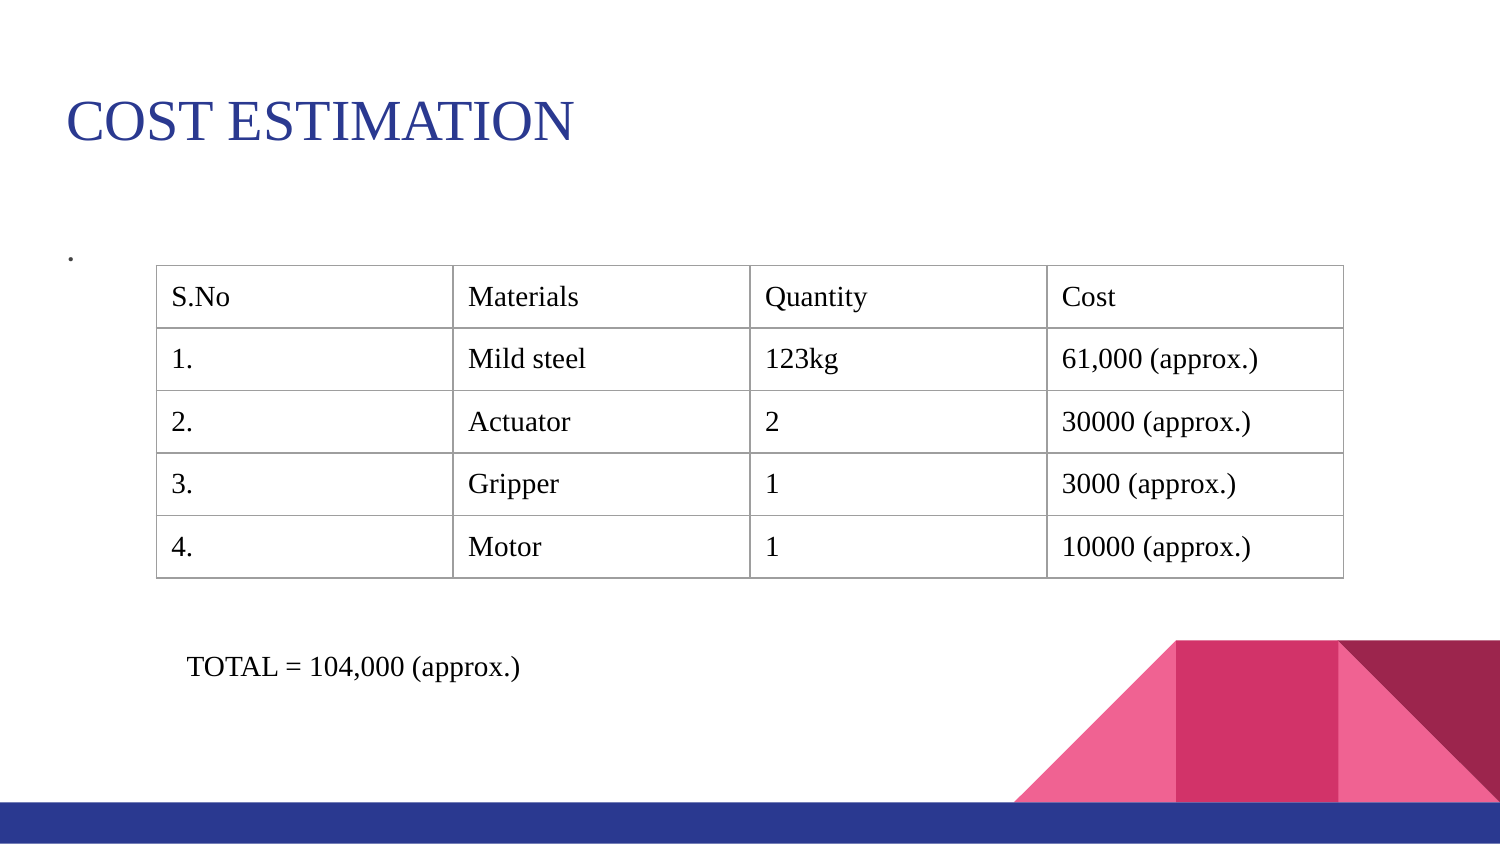

# COST ESTIMATION
.
| S.No | Materials | Quantity | Cost |
| --- | --- | --- | --- |
| 1. | Mild steel | 123kg | 61,000 (approx.) |
| 2. | Actuator | 2 | 30000 (approx.) |
| 3. | Gripper | 1 | 3000 (approx.) |
| 4. | Motor | 1 | 10000 (approx.) |
TOTAL = 104,000 (approx.)